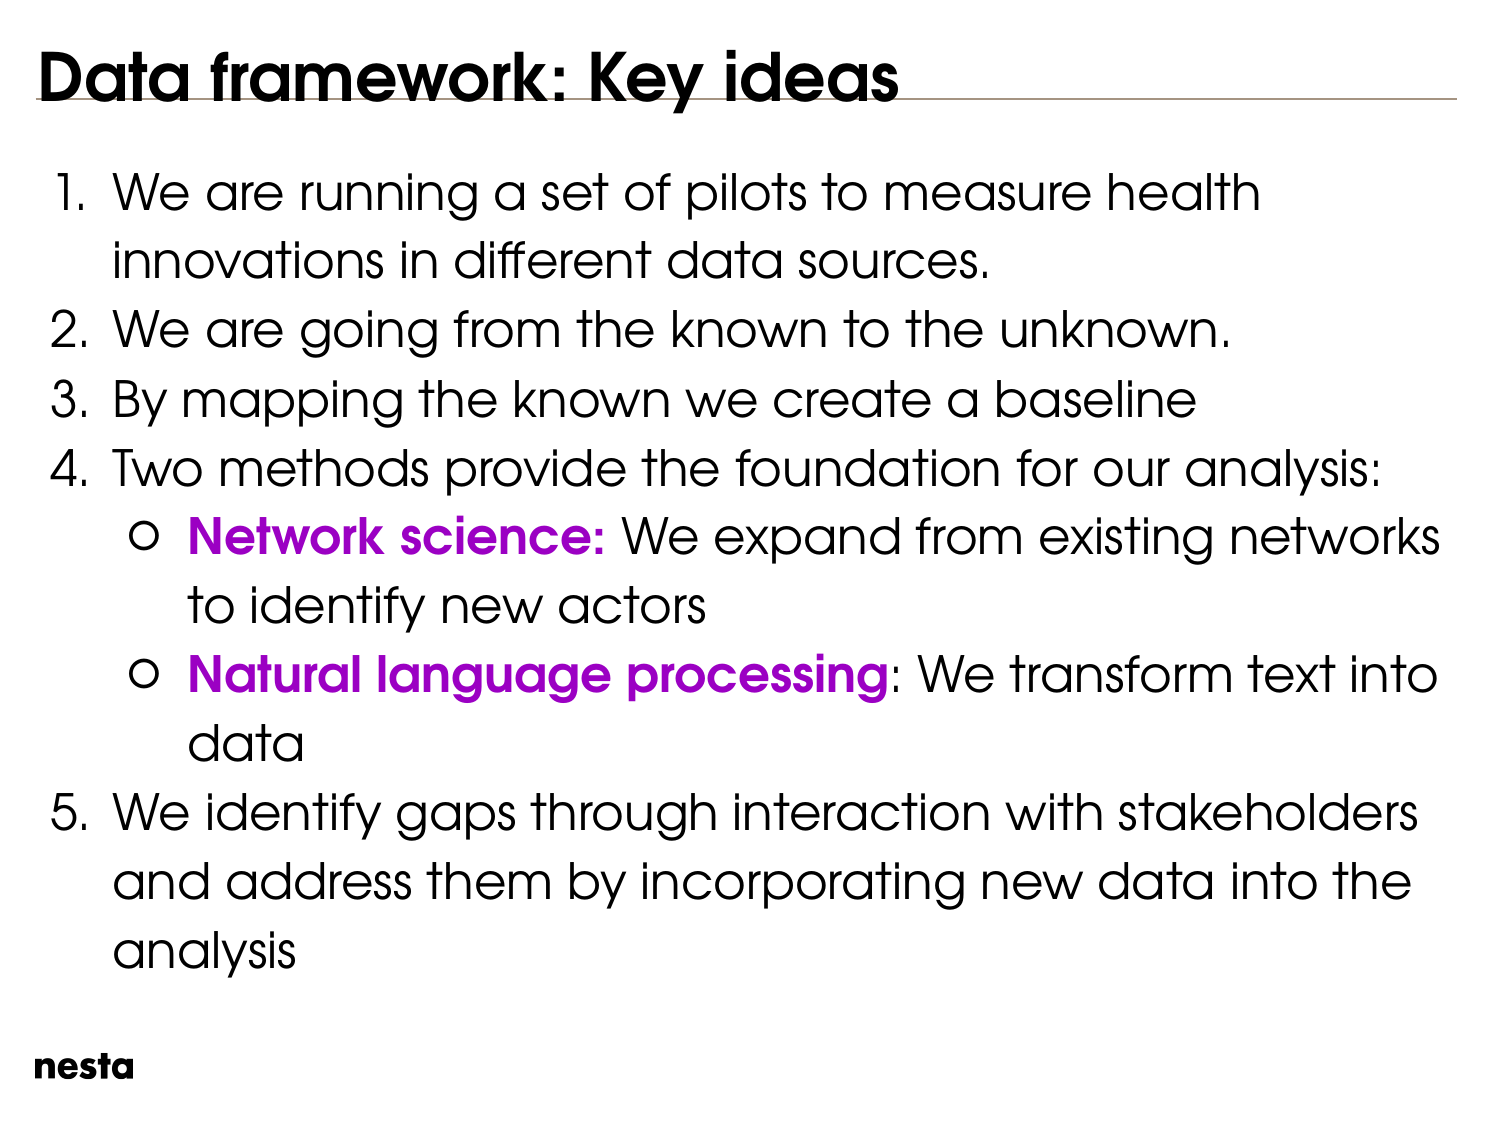

Data framework: Key ideas
We are running a set of pilots to measure health innovations in different data sources.
We are going from the known to the unknown.
By mapping the known we create a baseline
Two methods provide the foundation for our analysis:
Network science: We expand from existing networks to identify new actors
Natural language processing: We transform text into data
We identify gaps through interaction with stakeholders and address them by incorporating new data into the analysis